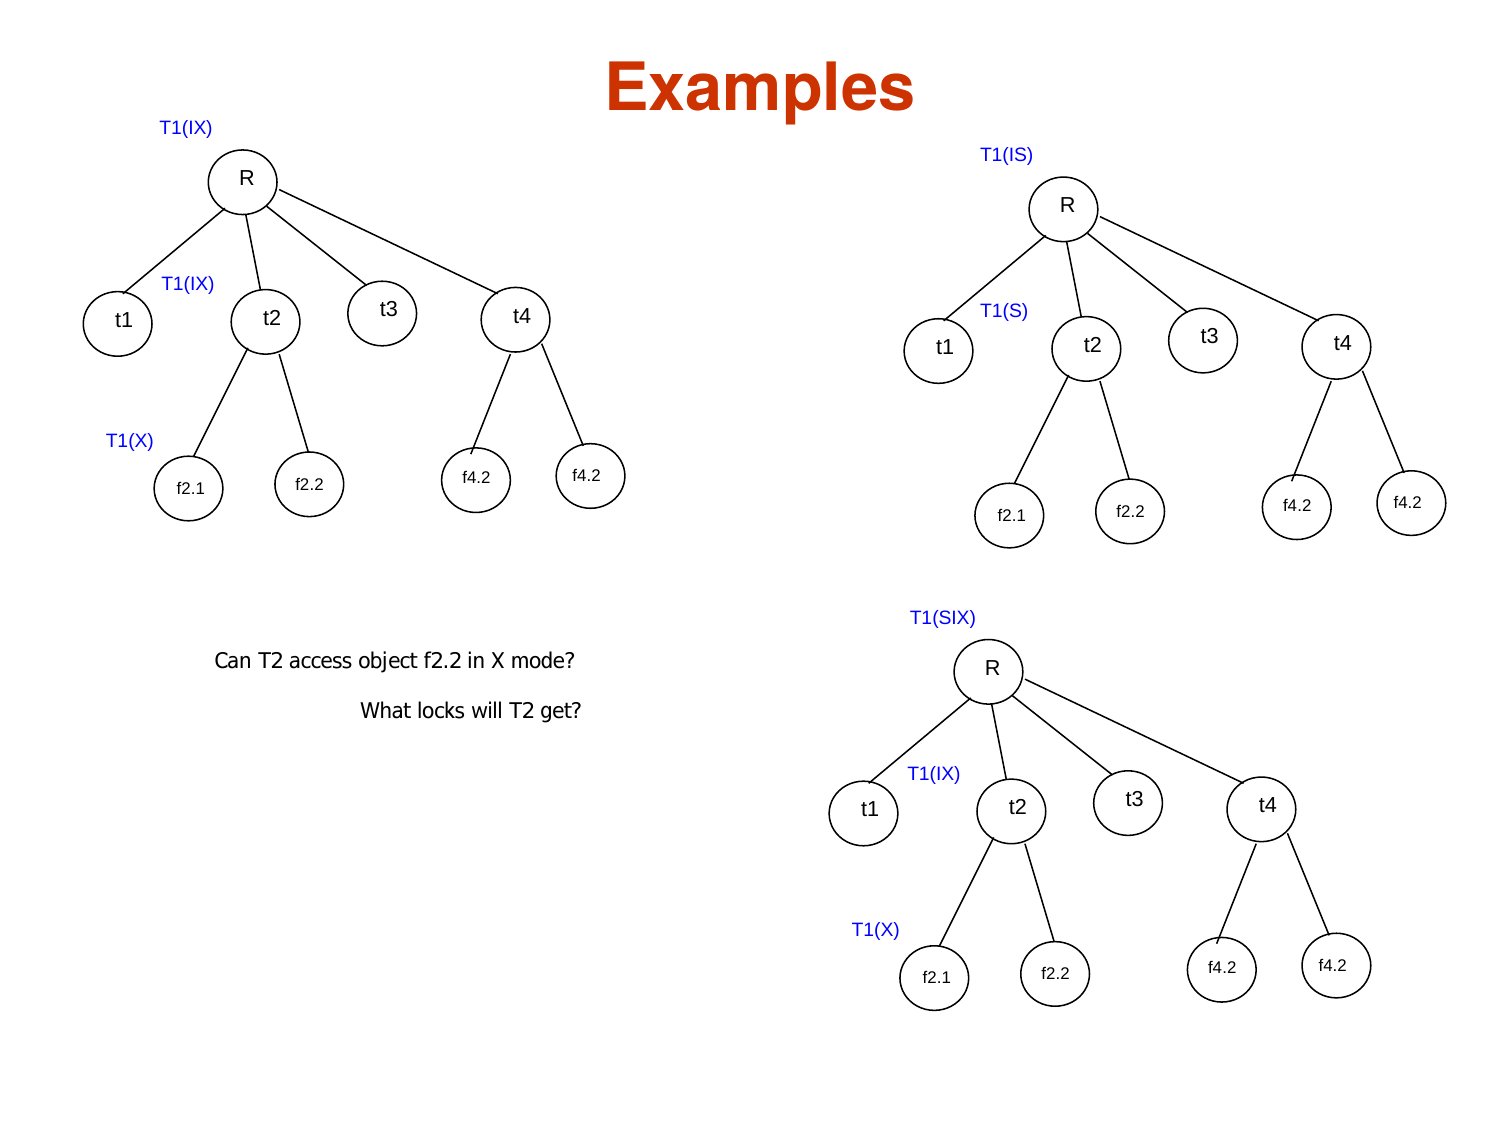

# Examples
T1(IX)
T1(IS)

R

R

T1(IX)

t3
T1(S)

t4

t2
t1

t3

t4

t2
t1

T1(X)

f4.2

f4.2
f2.2
f2.1

f4.2

f4.2
f2.2
f2.1
T1(SIX)
Can T2 access object f2.2 in X mode?
What locks will T2 get?

R

T1(IX)

t3

t4

t2
t1

T1(X)

f4.2

f4.2
f2.2
f2.1